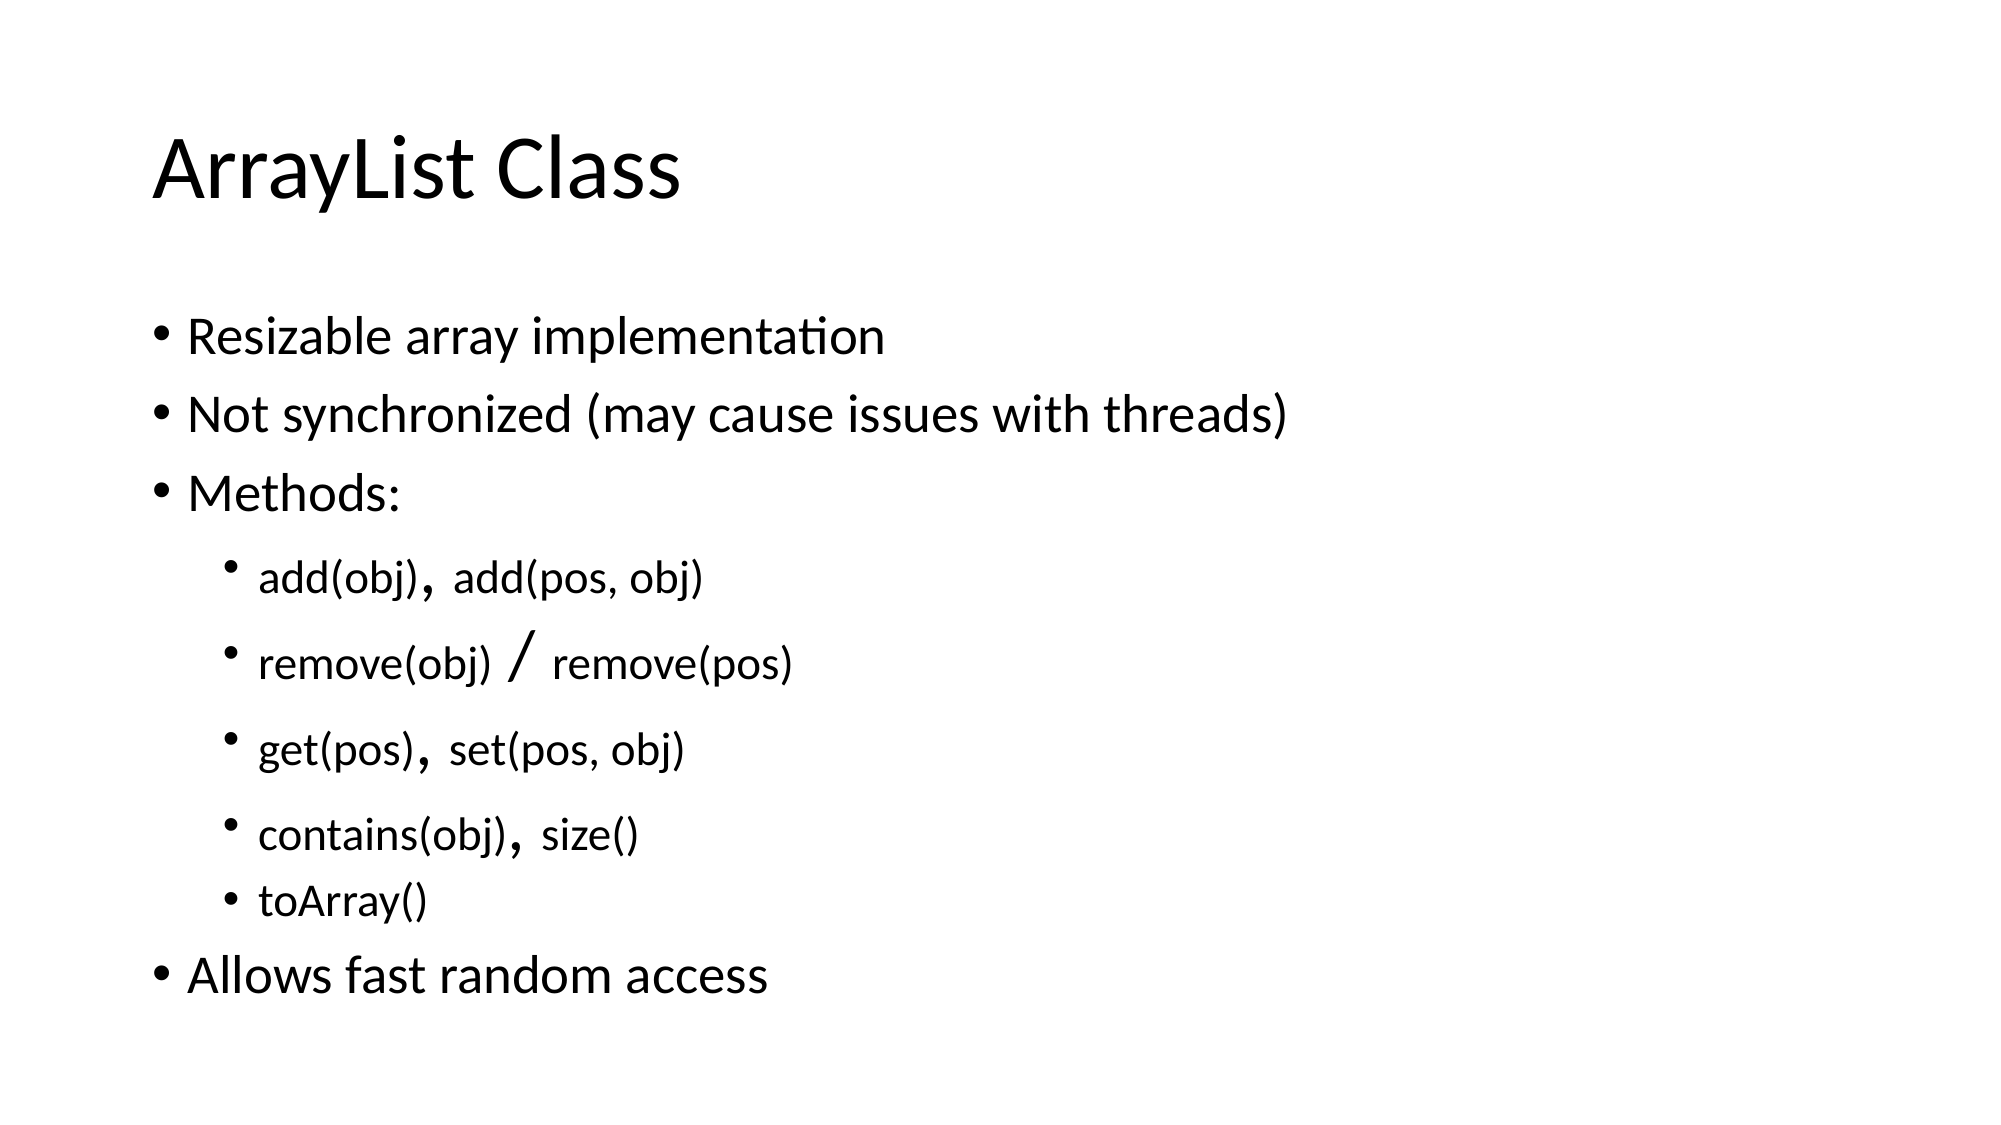

# ArrayList Class
Resizable array implementation
Not synchronized (may cause issues with threads)
Methods:
add(obj), add(pos, obj)
remove(obj) / remove(pos)
get(pos), set(pos, obj)
contains(obj), size()
toArray()
Allows fast random access